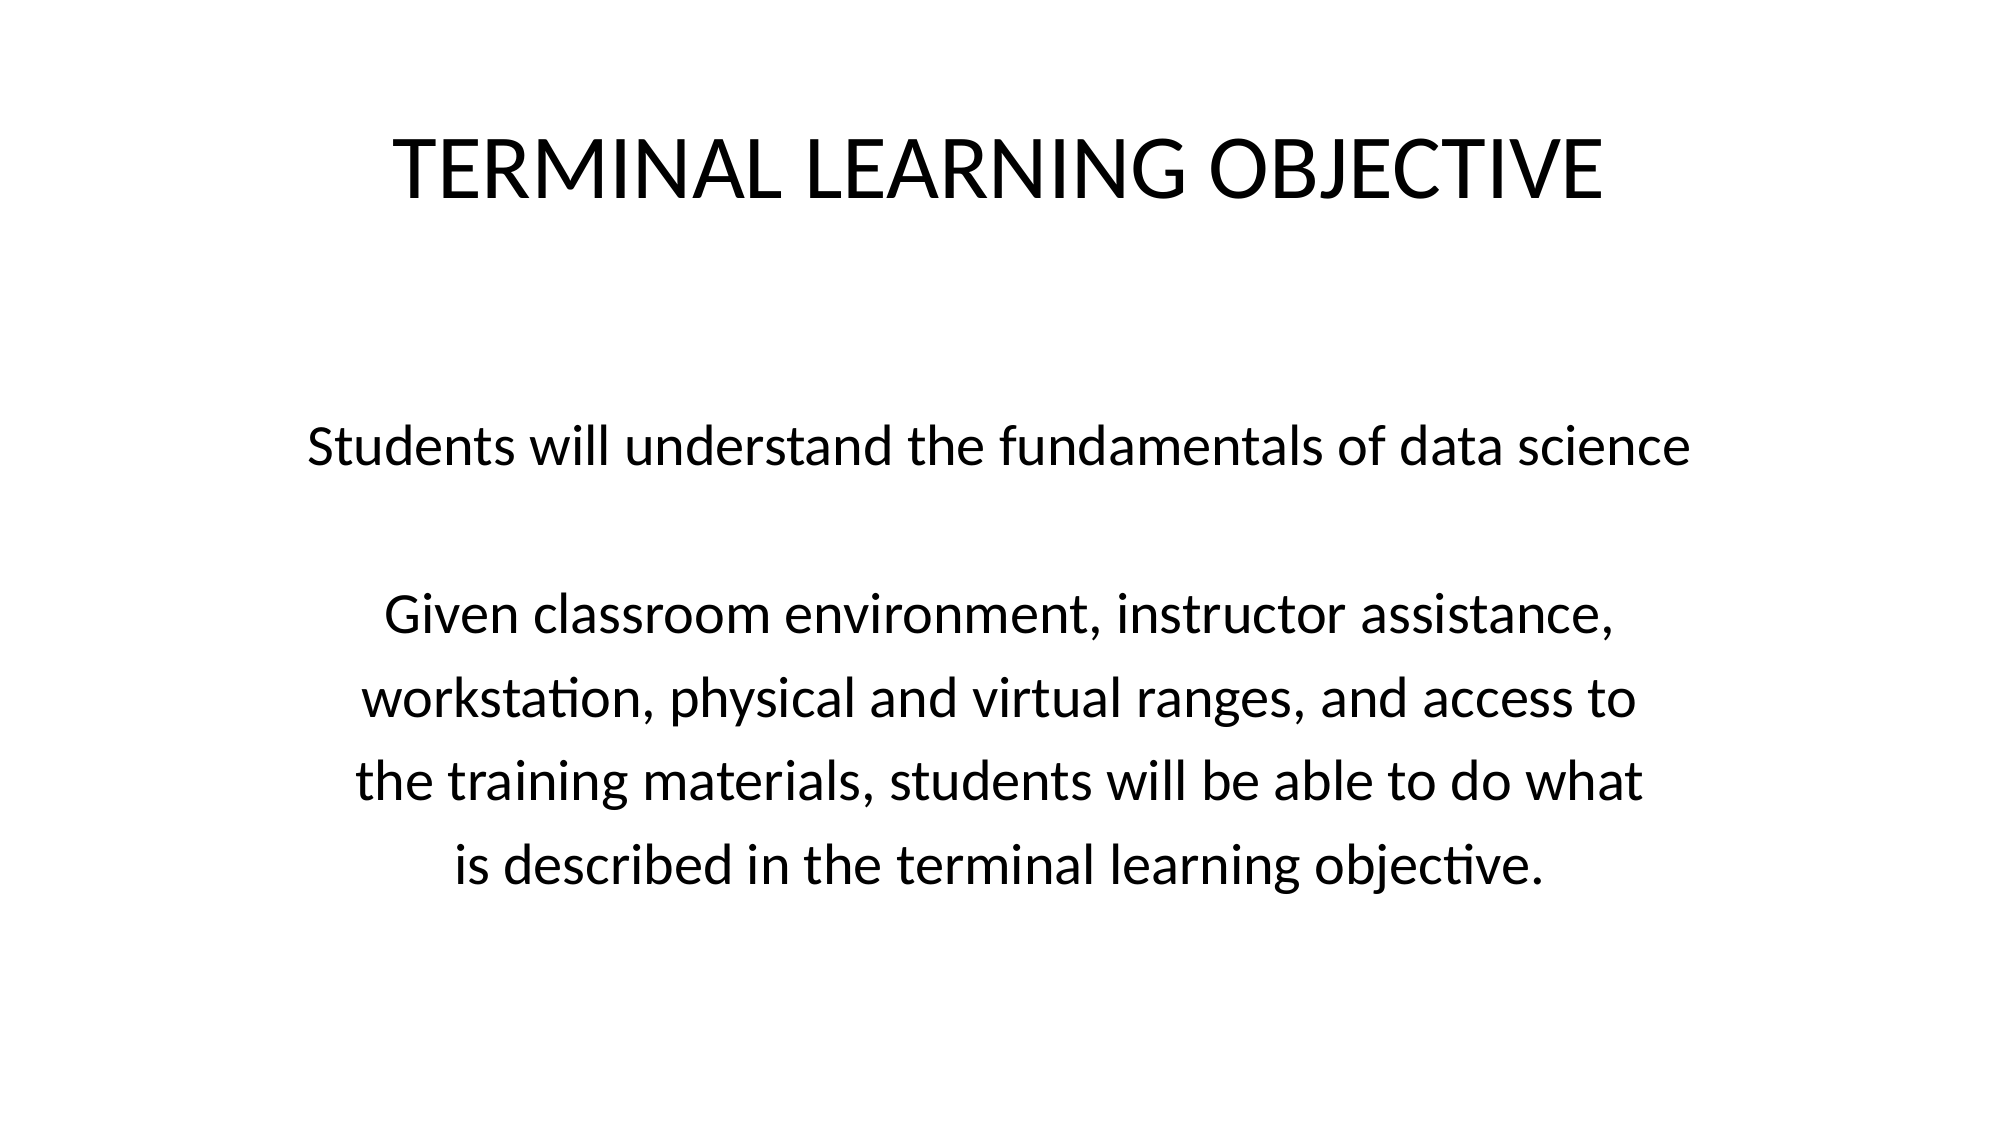

# TERMINAL LEARNING OBJECTIVE
Students will understand the fundamentals of data science

Given classroom environment, instructor assistance,
workstation, physical and virtual ranges, and access to
the training materials, students will be able to do what
is described in the terminal learning objective.